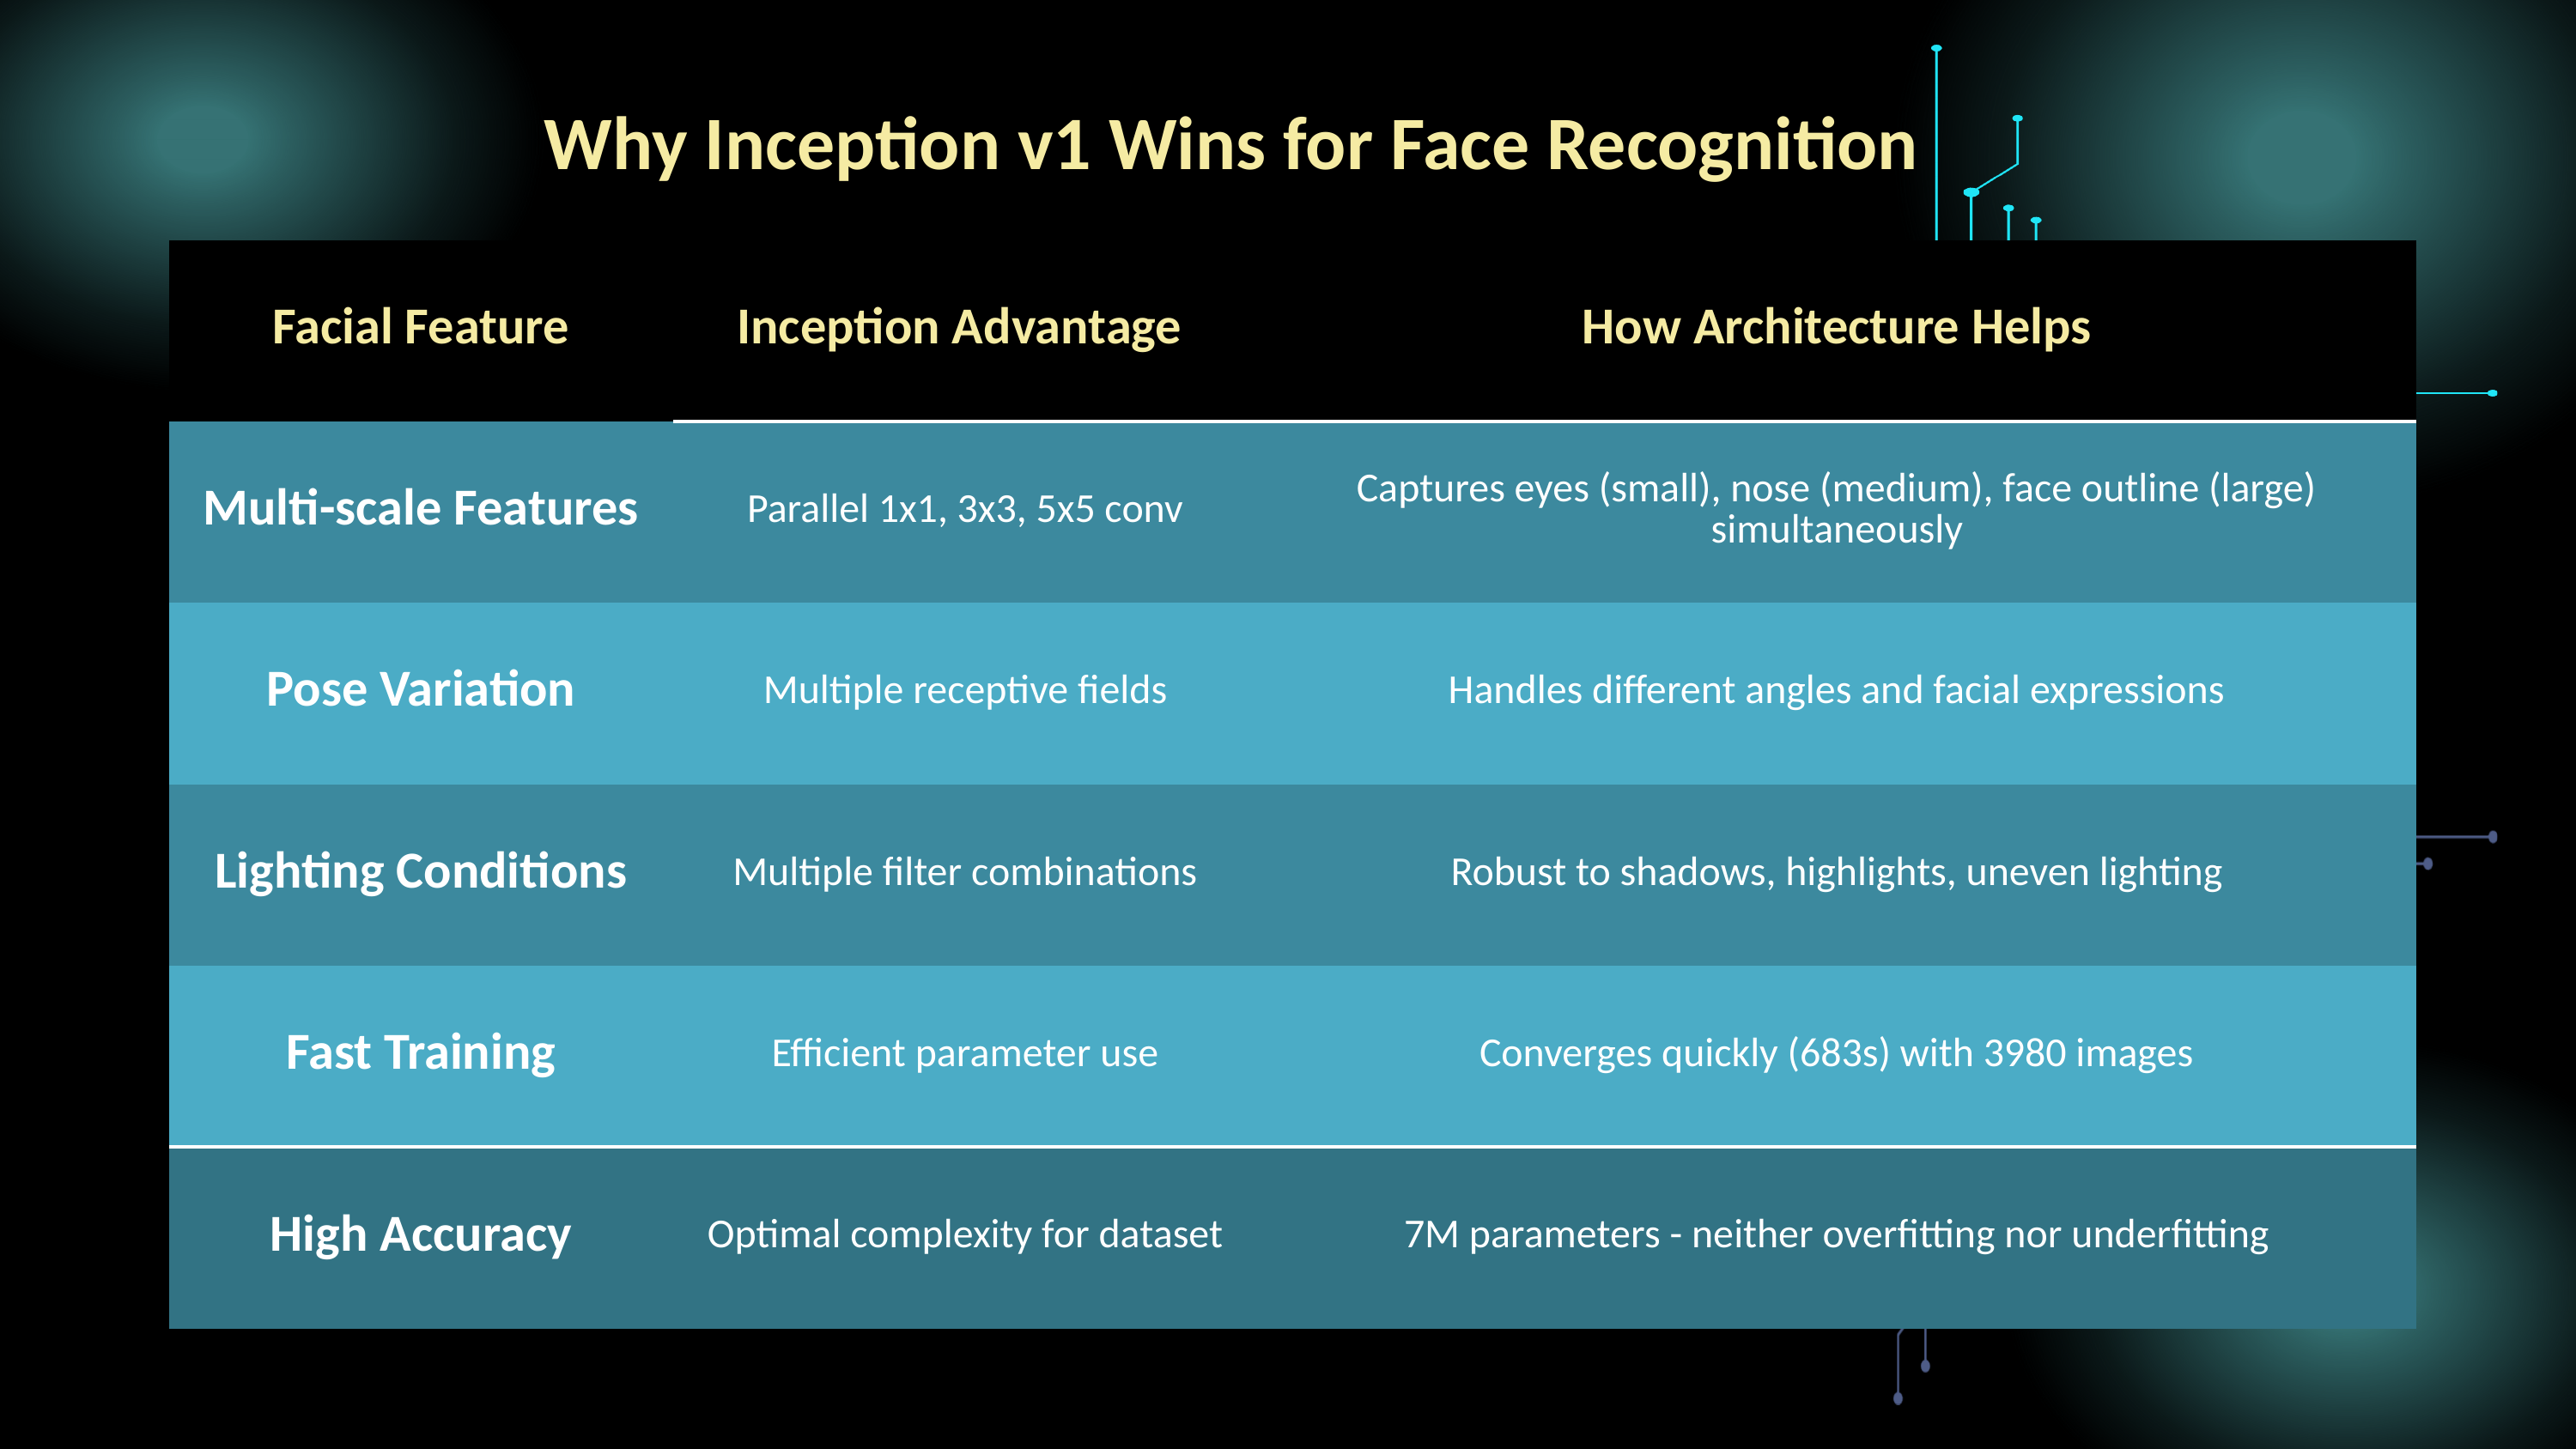

Why Inception v1 Wins for Face Recognition
| Facial Feature | Inception Advantage | How Architecture Helps |
| --- | --- | --- |
| Multi-scale Features | Parallel 1x1, 3x3, 5x5 conv | Captures eyes (small), nose (medium), face outline (large) simultaneously |
| Pose Variation | Multiple receptive fields | Handles different angles and facial expressions |
| Lighting Conditions | Multiple filter combinations | Robust to shadows, highlights, uneven lighting |
| Fast Training | Efficient parameter use | Converges quickly (683s) with 3980 images |
| High Accuracy | Optimal complexity for dataset | 7M parameters - neither overfitting nor underfitting |